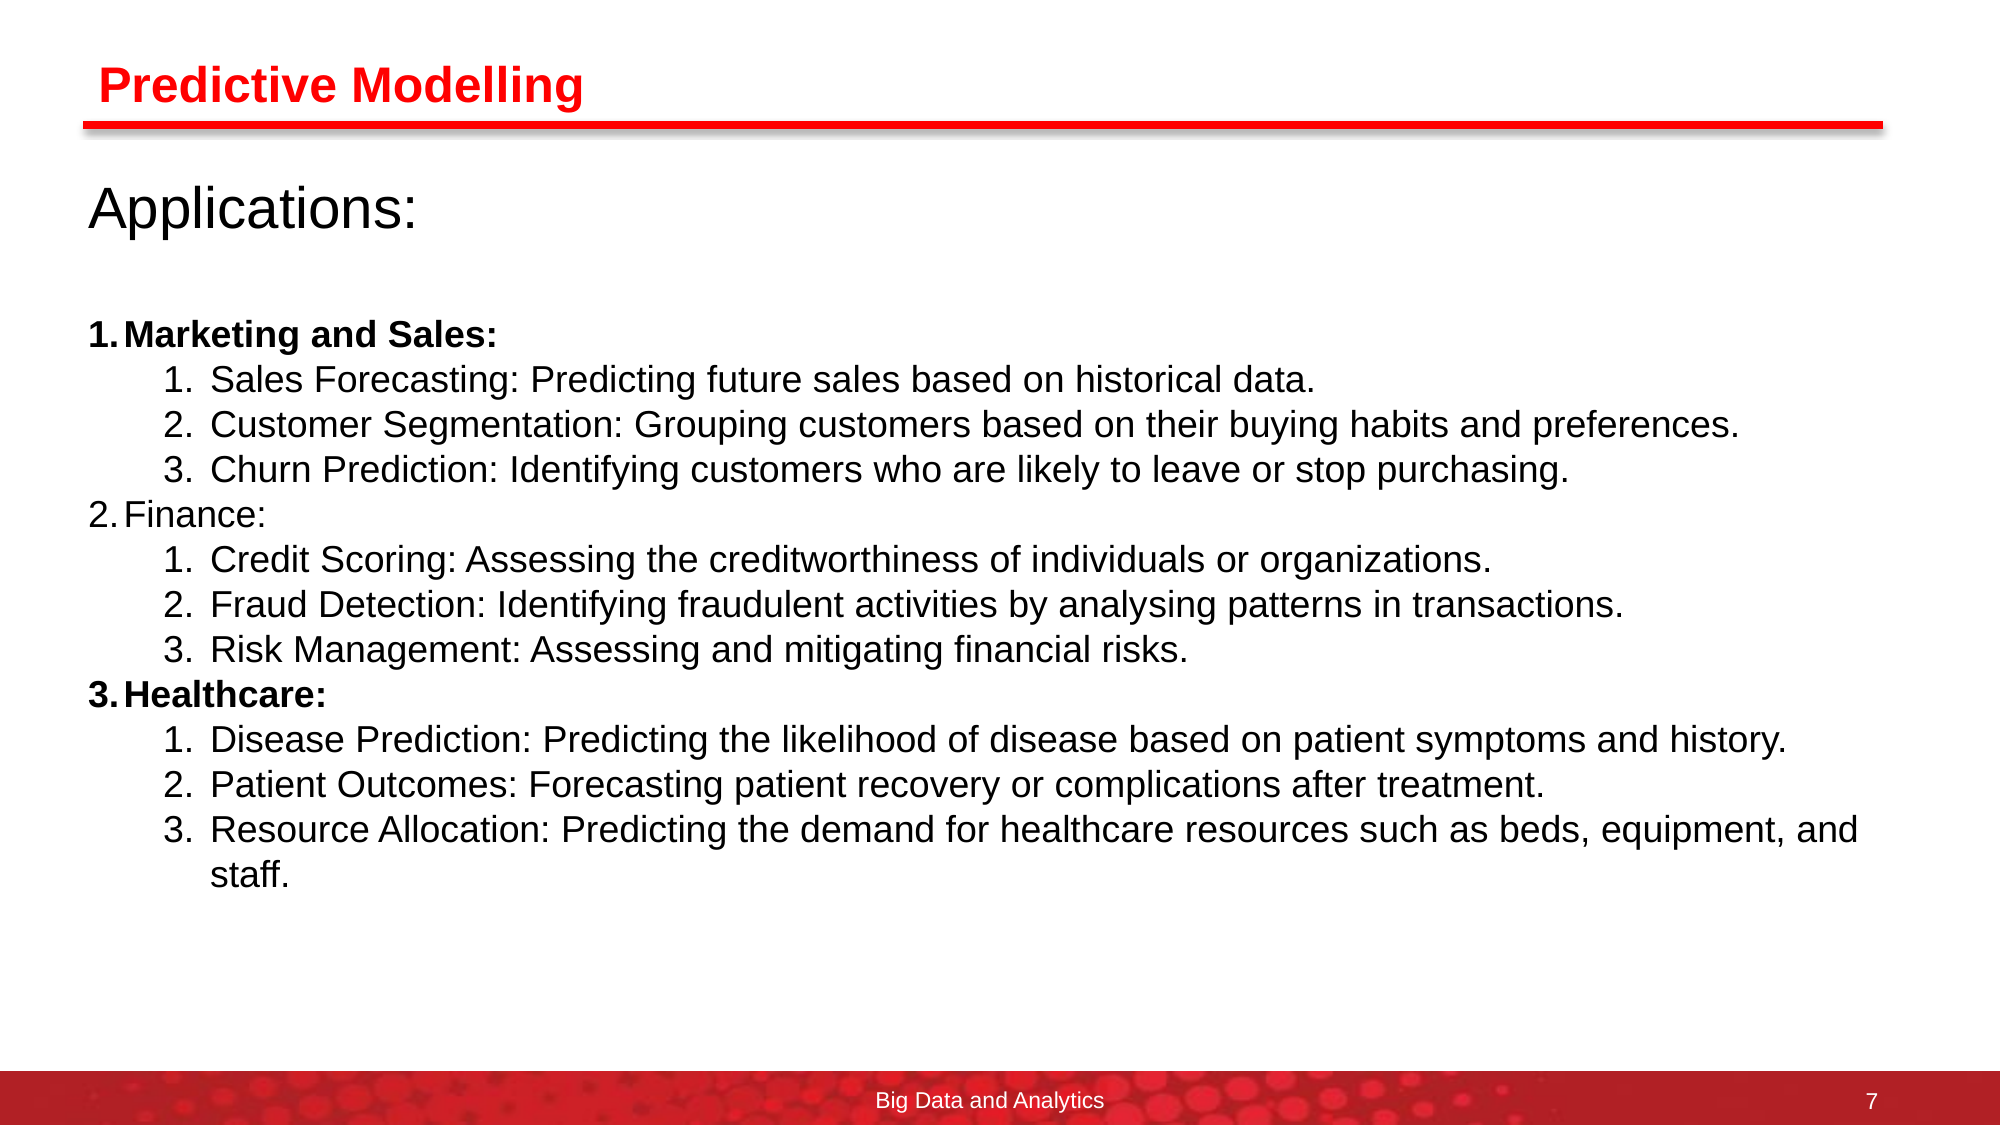

# Predictive Modelling
Applications:

Marketing and Sales:
Sales Forecasting: Predicting future sales based on historical data.
Customer Segmentation: Grouping customers based on their buying habits and preferences.
Churn Prediction: Identifying customers who are likely to leave or stop purchasing.
Finance:
Credit Scoring: Assessing the creditworthiness of individuals or organizations.
Fraud Detection: Identifying fraudulent activities by analysing patterns in transactions.
Risk Management: Assessing and mitigating financial risks.
Healthcare:
Disease Prediction: Predicting the likelihood of disease based on patient symptoms and history.
Patient Outcomes: Forecasting patient recovery or complications after treatment.
Resource Allocation: Predicting the demand for healthcare resources such as beds, equipment, and staff.

Big Data and Analytics
7